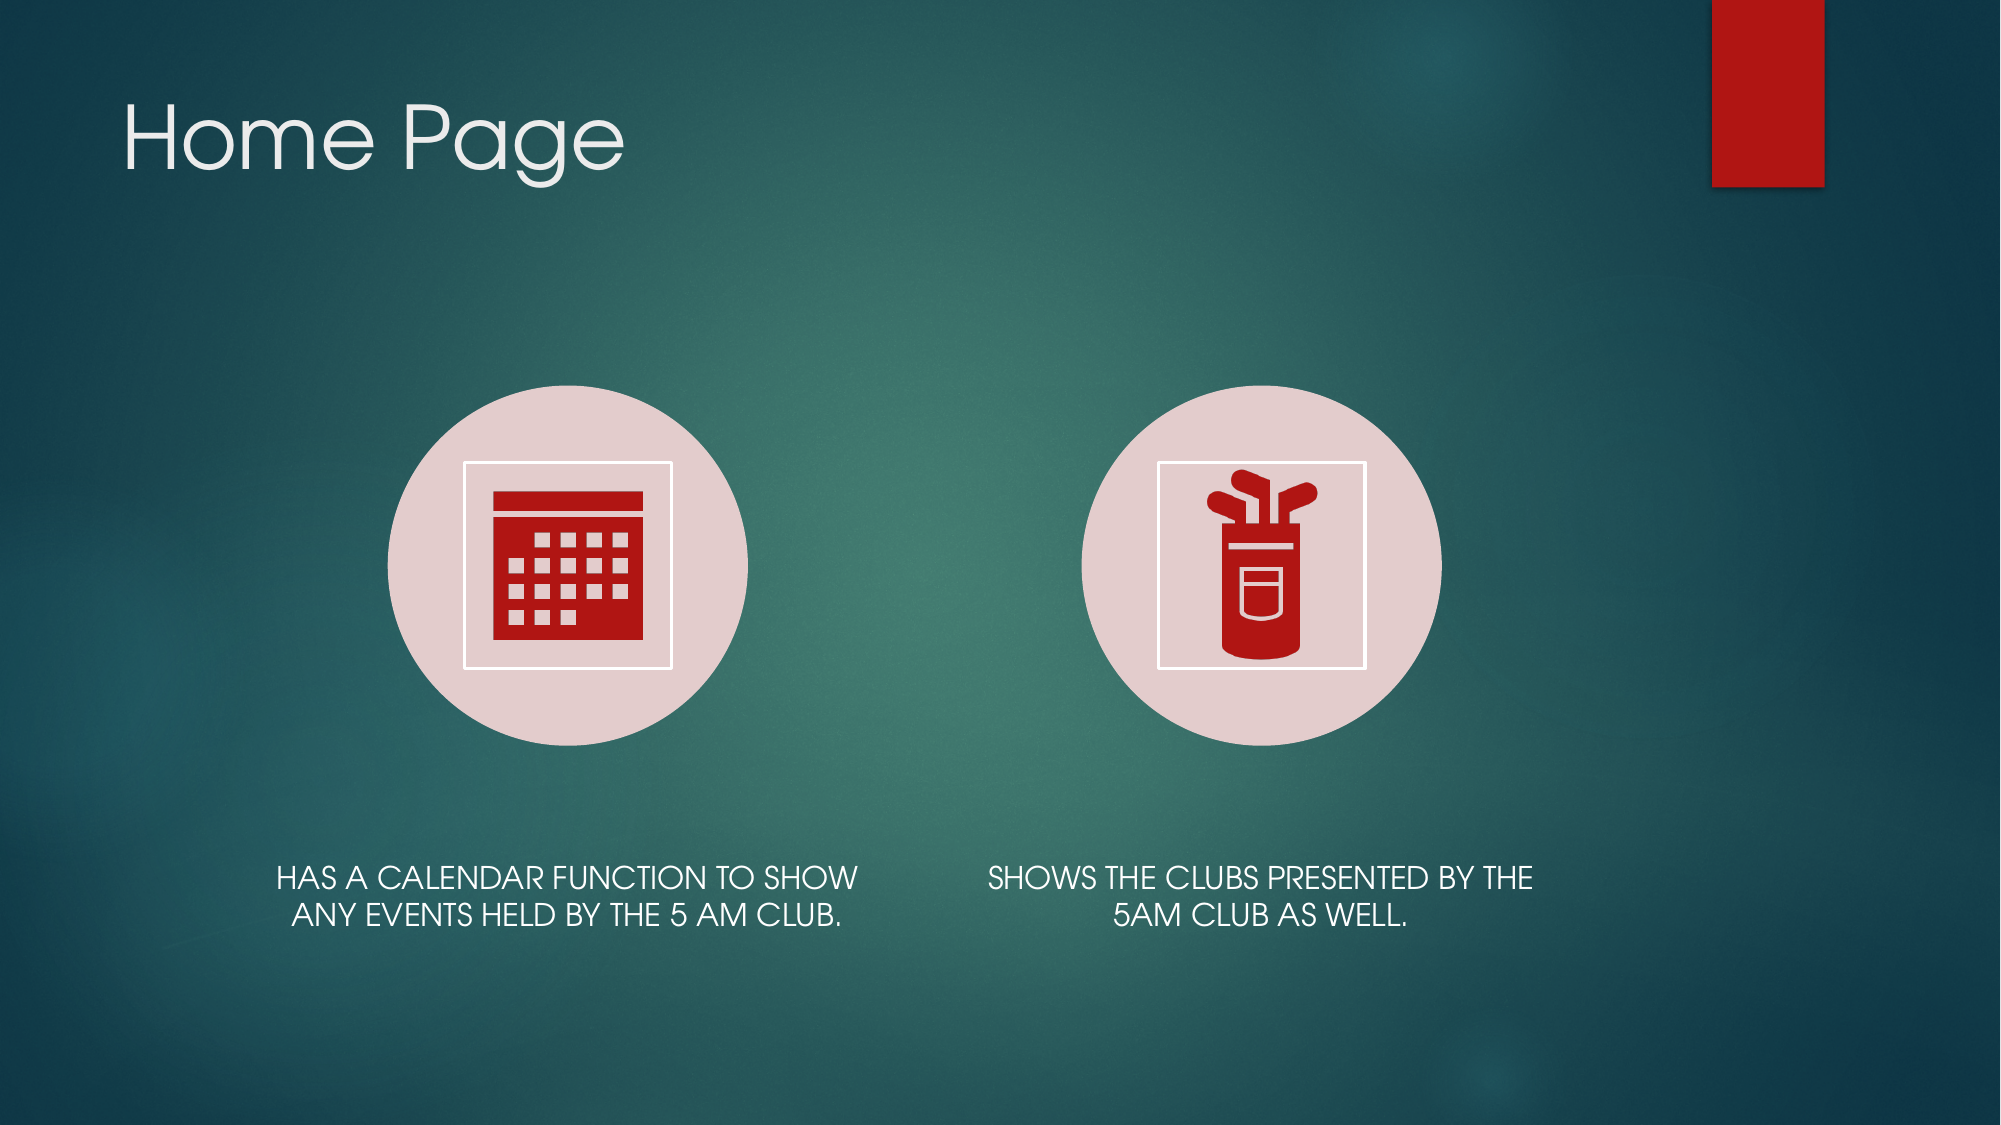

# Home Page
Has a calendar function to show any events held by The 5 am Club.
Shows the clubs presented by The 5am Club as well.